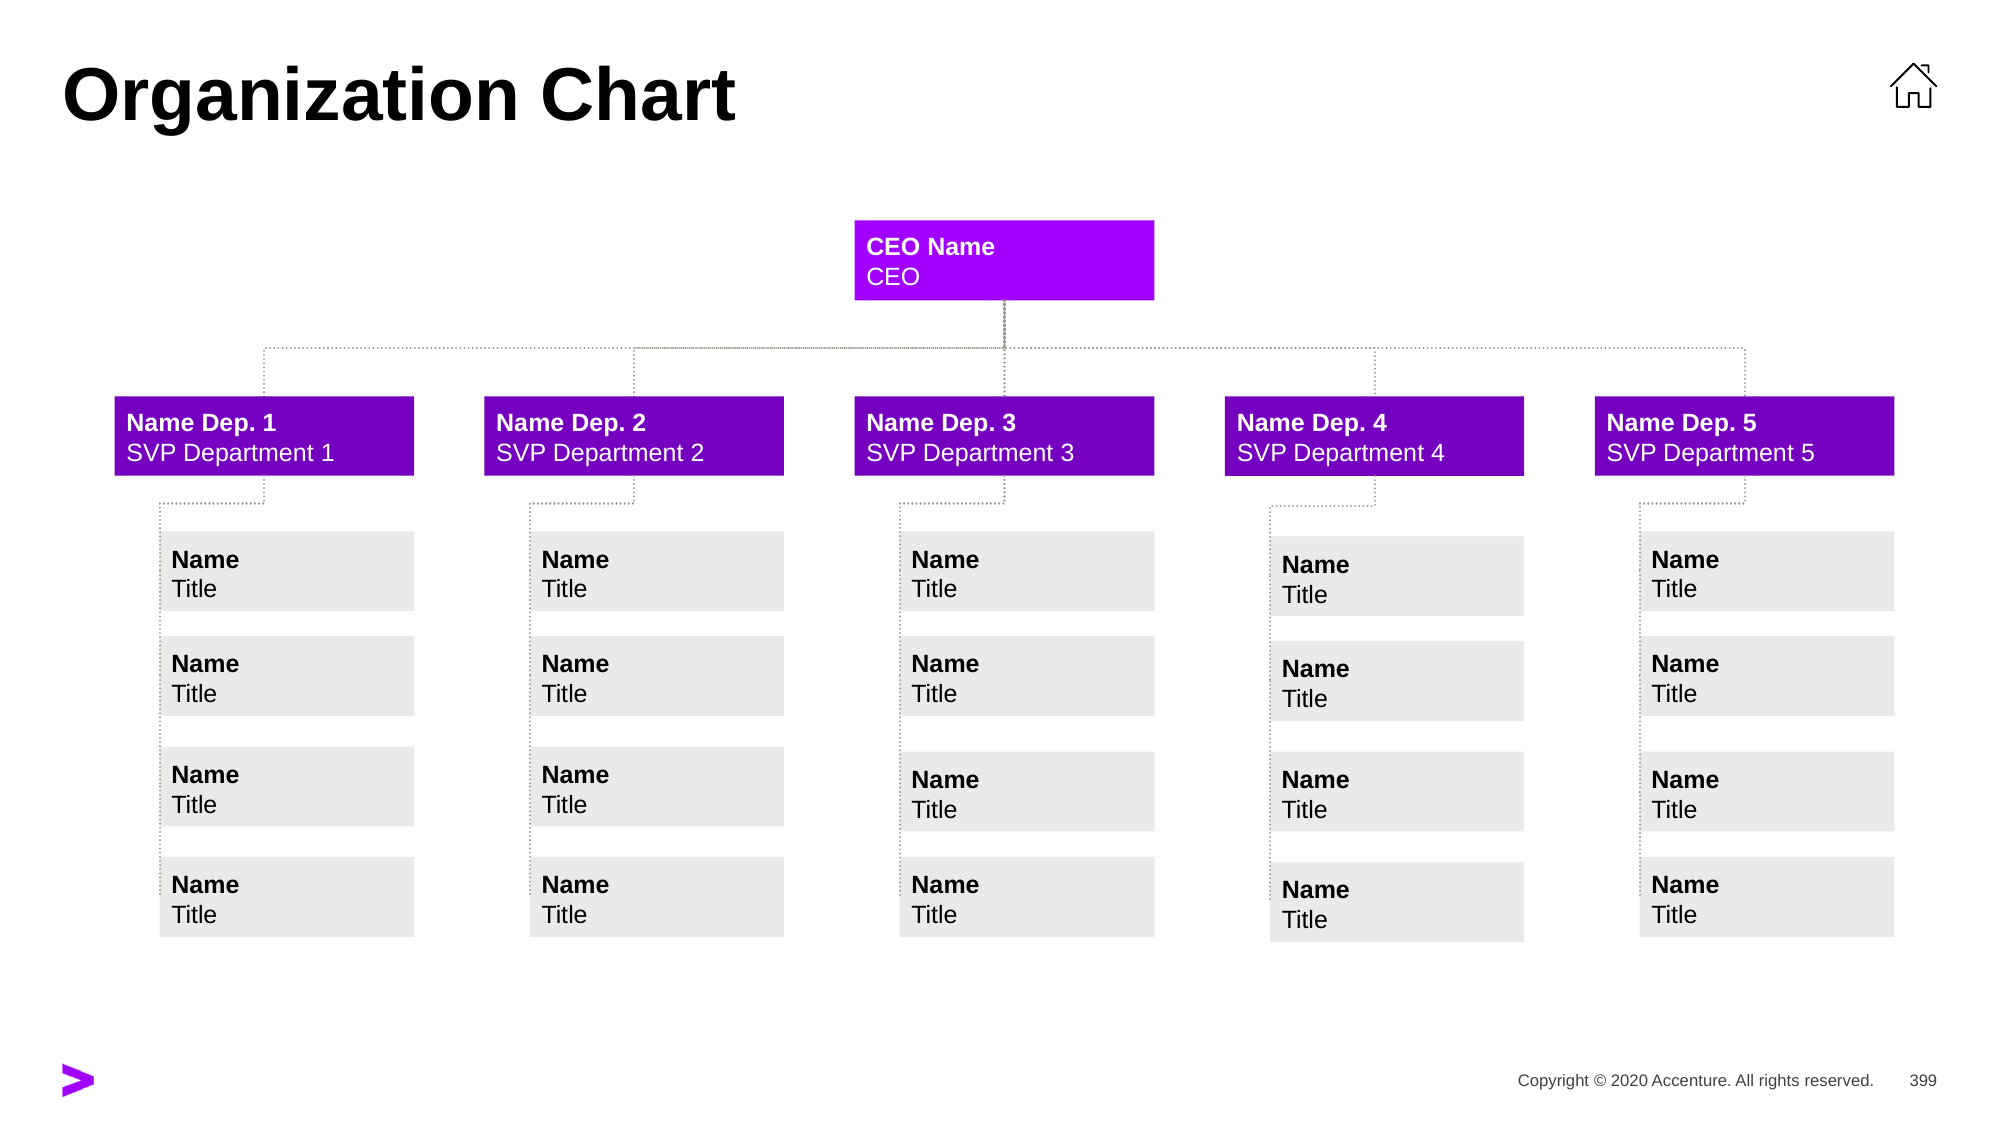

# Organization Chart

CEO Name
CEO
Name Dep. 1
SVP Department 1
Name Dep. 2
SVP Department 2
Name Dep. 3
SVP Department 3
Name Dep. 4
SVP Department 4
Name Dep. 5
SVP Department 5
Name
Title
Name
Title
Name
Title
Name
Title
Name
Title
Name
Title
Name
Title
Name
Title
Name
Title
Name
Title
Name
Title
Name
Title
Name
Title
Name
Title
Name
Title
Name
Title
Name
Title
Name
Title
Name
Title
Name
Title